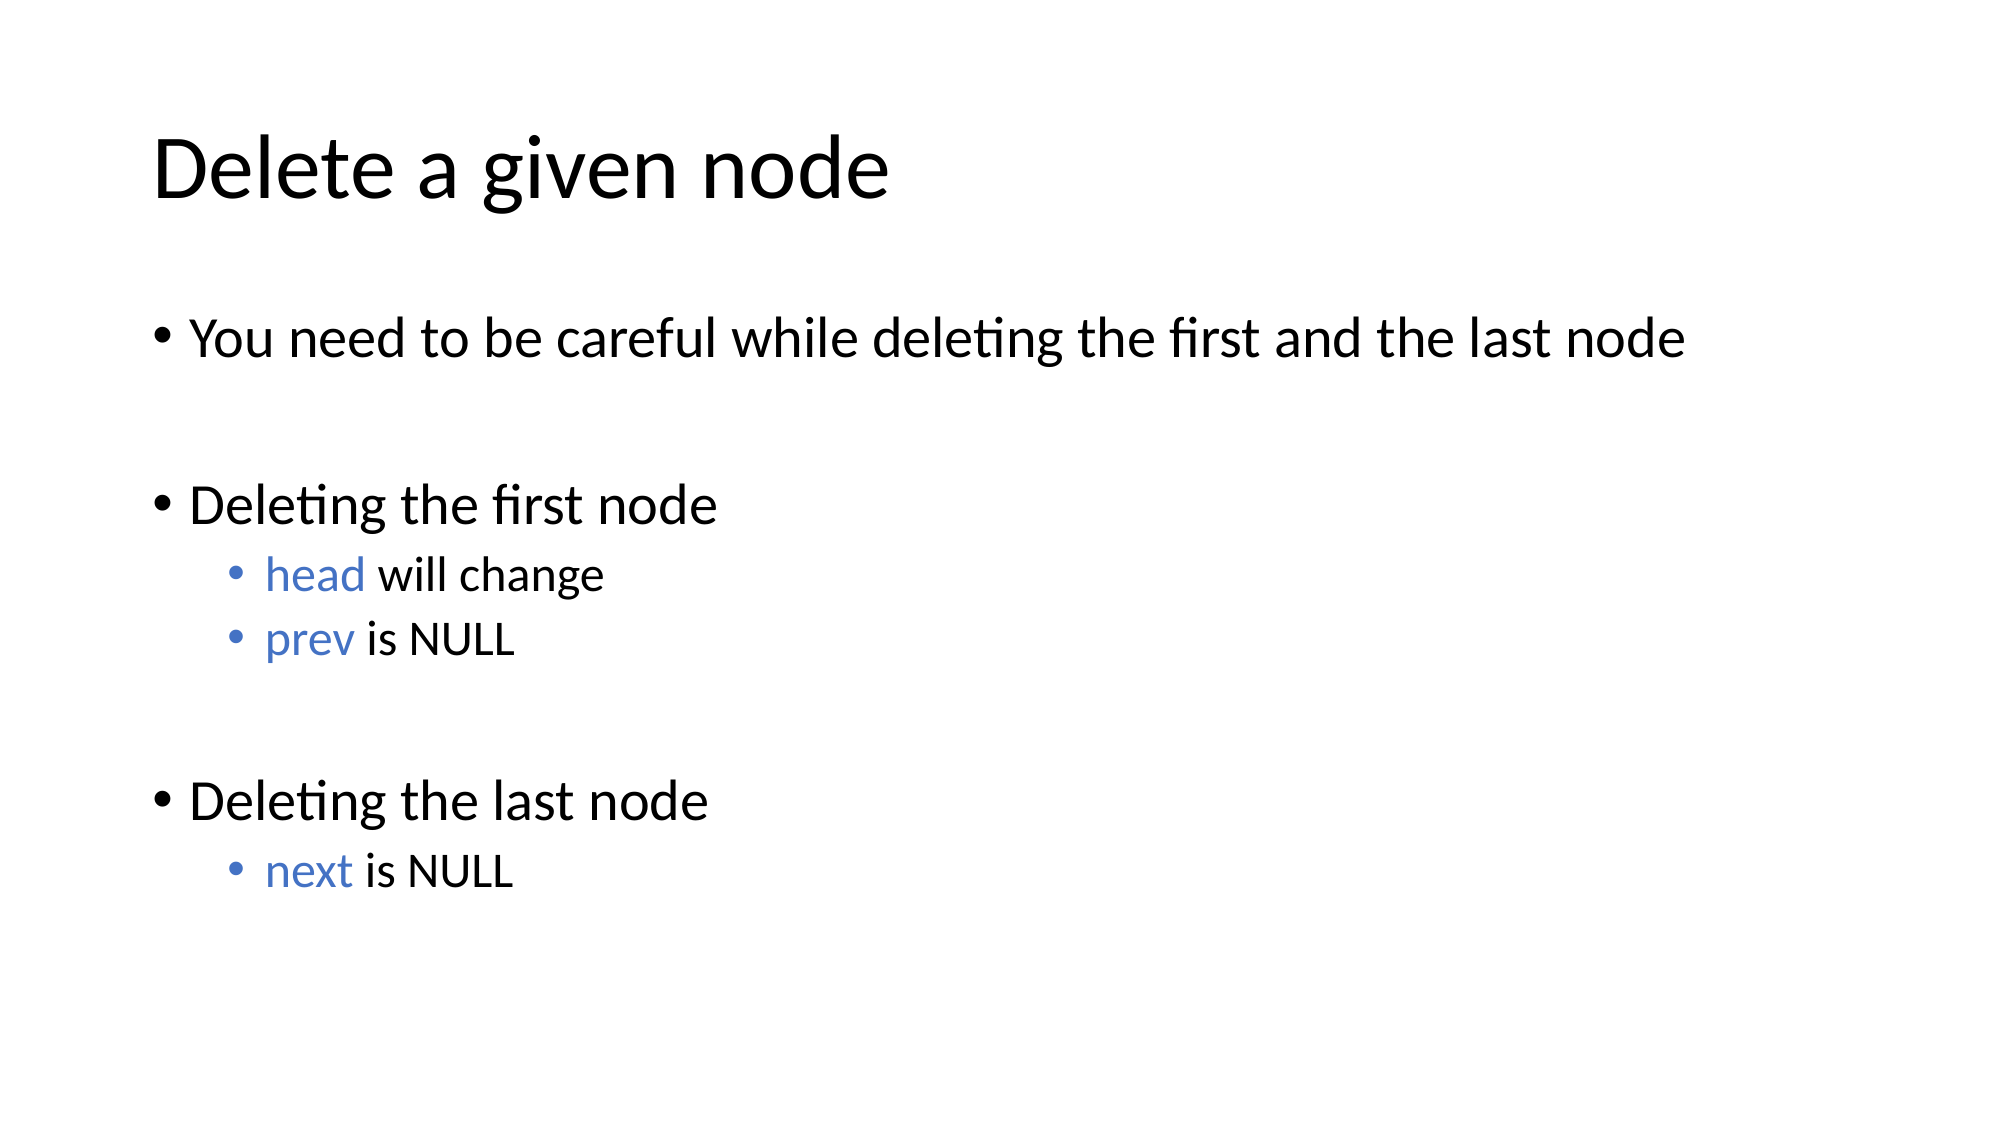

# Delete a given node
You need to be careful while deleting the first and the last node

Deleting the first node
head will change
prev is NULL

Deleting the last node
next is NULL